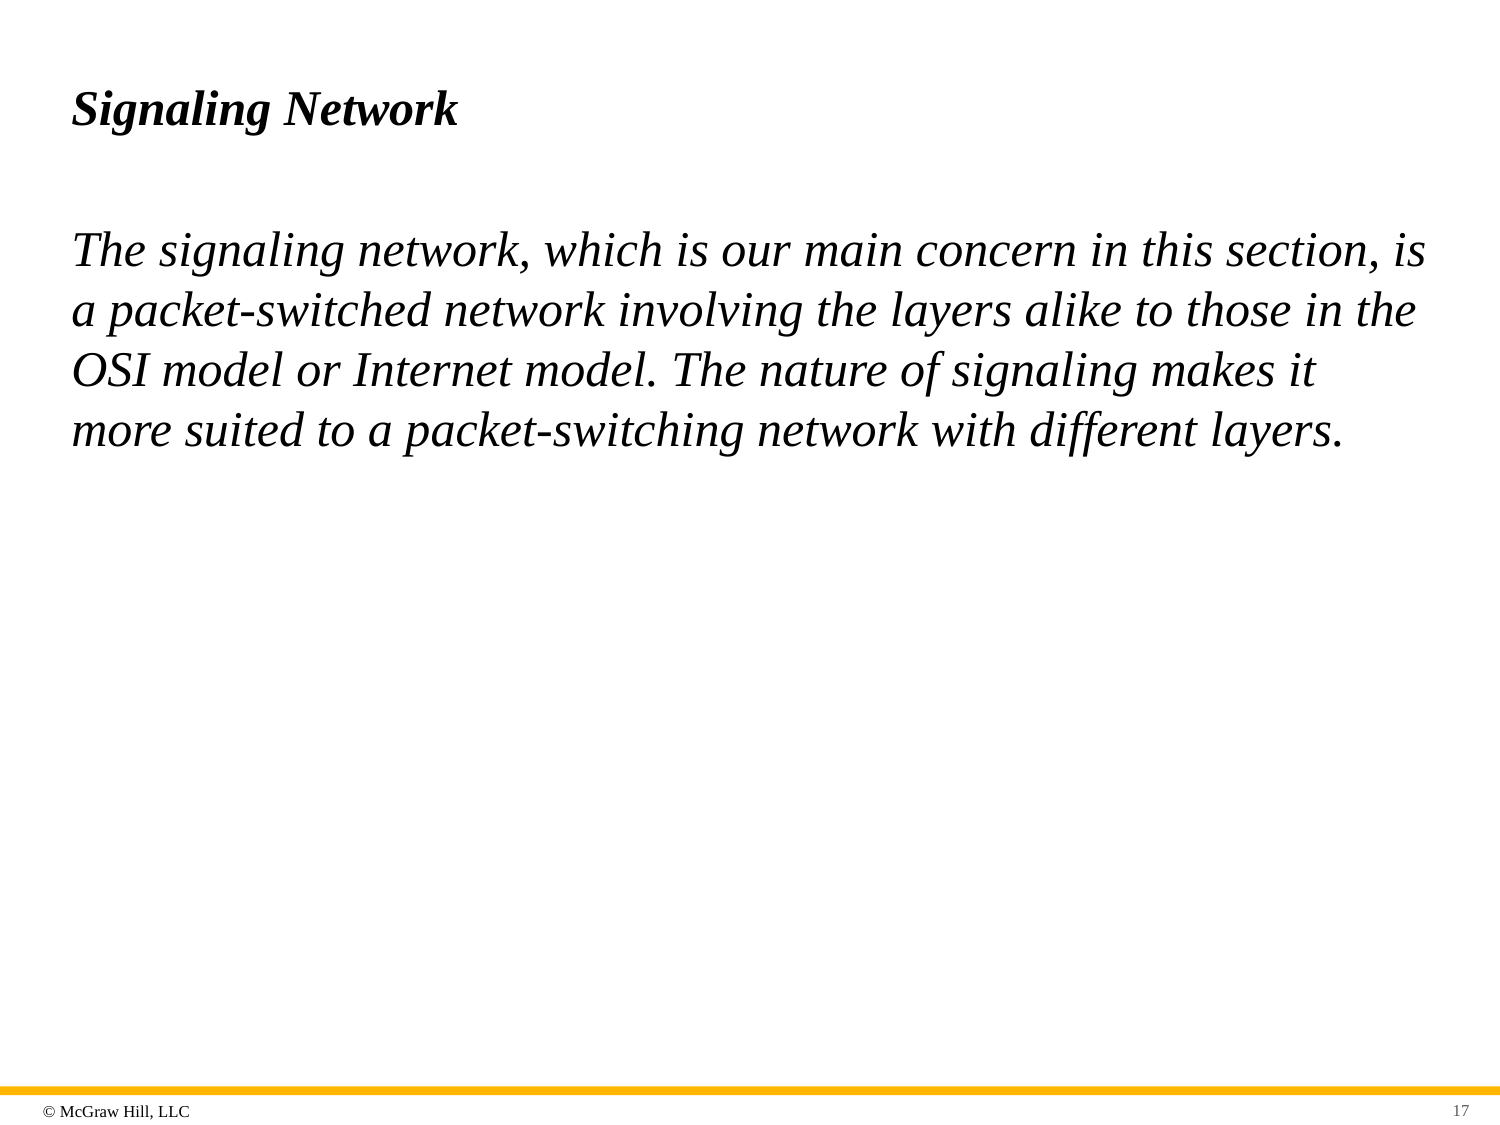

# Signaling Network
The signaling network, which is our main concern in this section, is a packet-switched network involving the layers alike to those in the OSI model or Internet model. The nature of signaling makes it more suited to a packet-switching network with different layers.
17